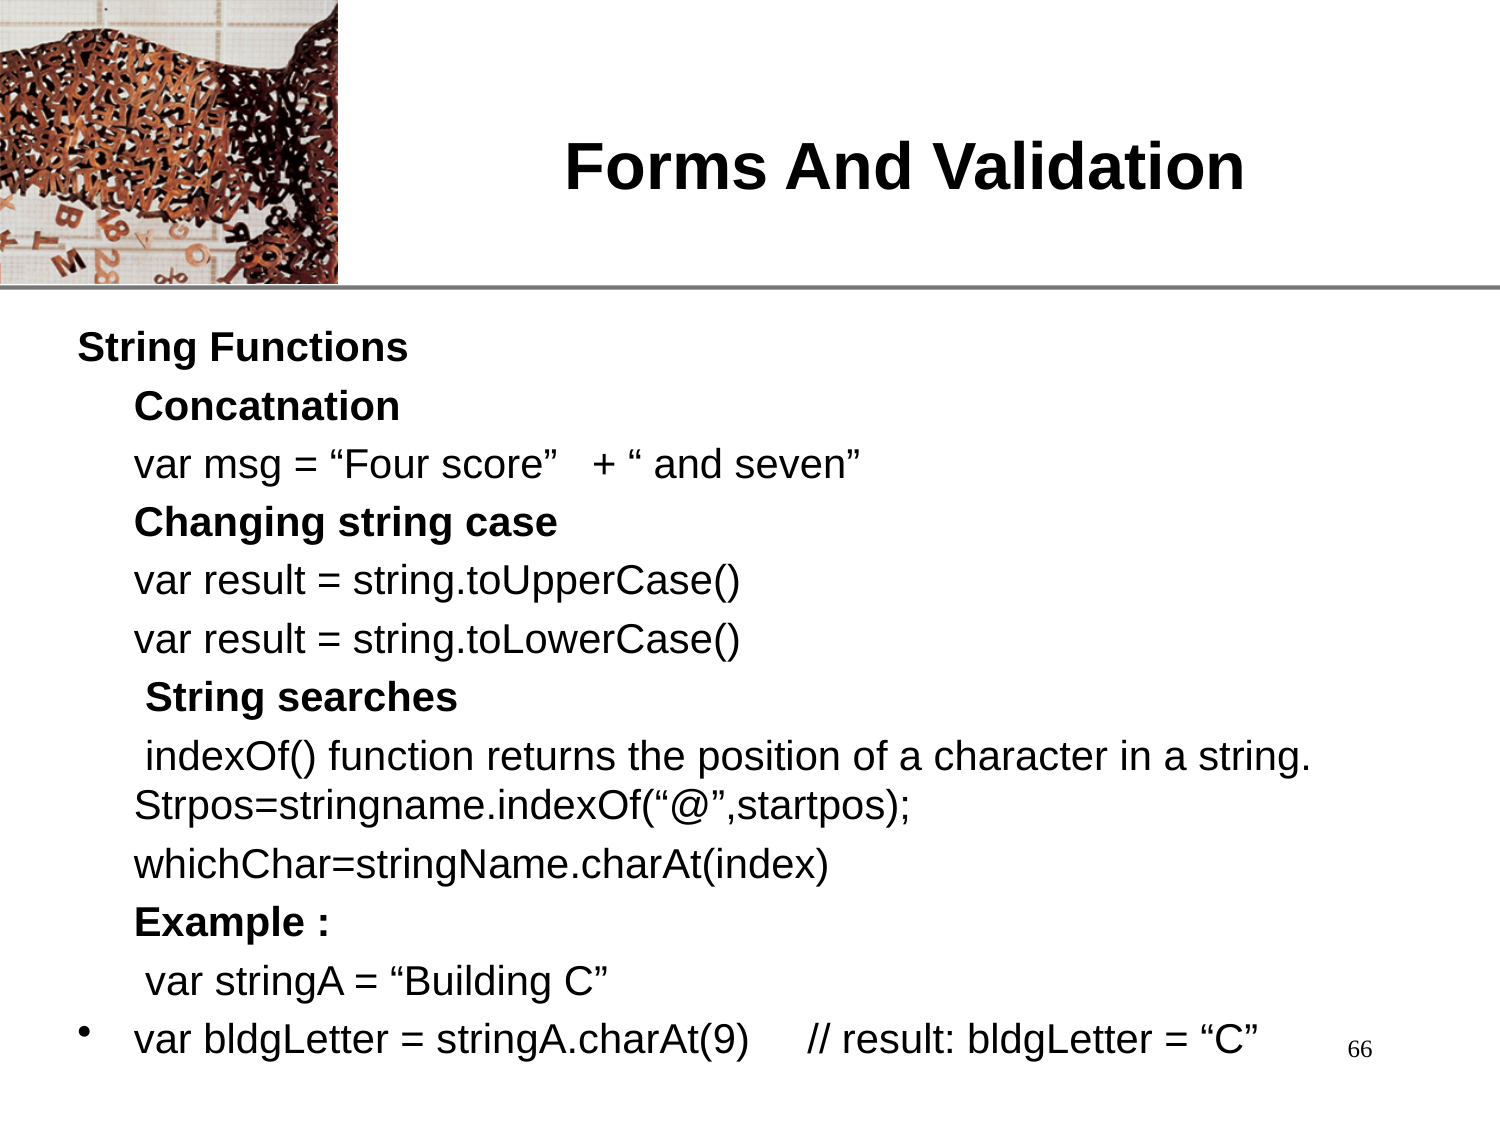

# Forms And Validation
String Functions
	Concatnation
	var msg = “Four score”   + “ and seven”
	Changing string case
	var result = string.toUpperCase()
	var result = string.toLowerCase()
	 String searches
	 indexOf() function returns the position of a character in a string.	Strpos=stringname.indexOf(“@”,startpos);
	whichChar=stringName.charAt(index)
	Example :
	 var stringA = “Building C”
var bldgLetter = stringA.charAt(9)     // result: bldgLetter = “C”
66